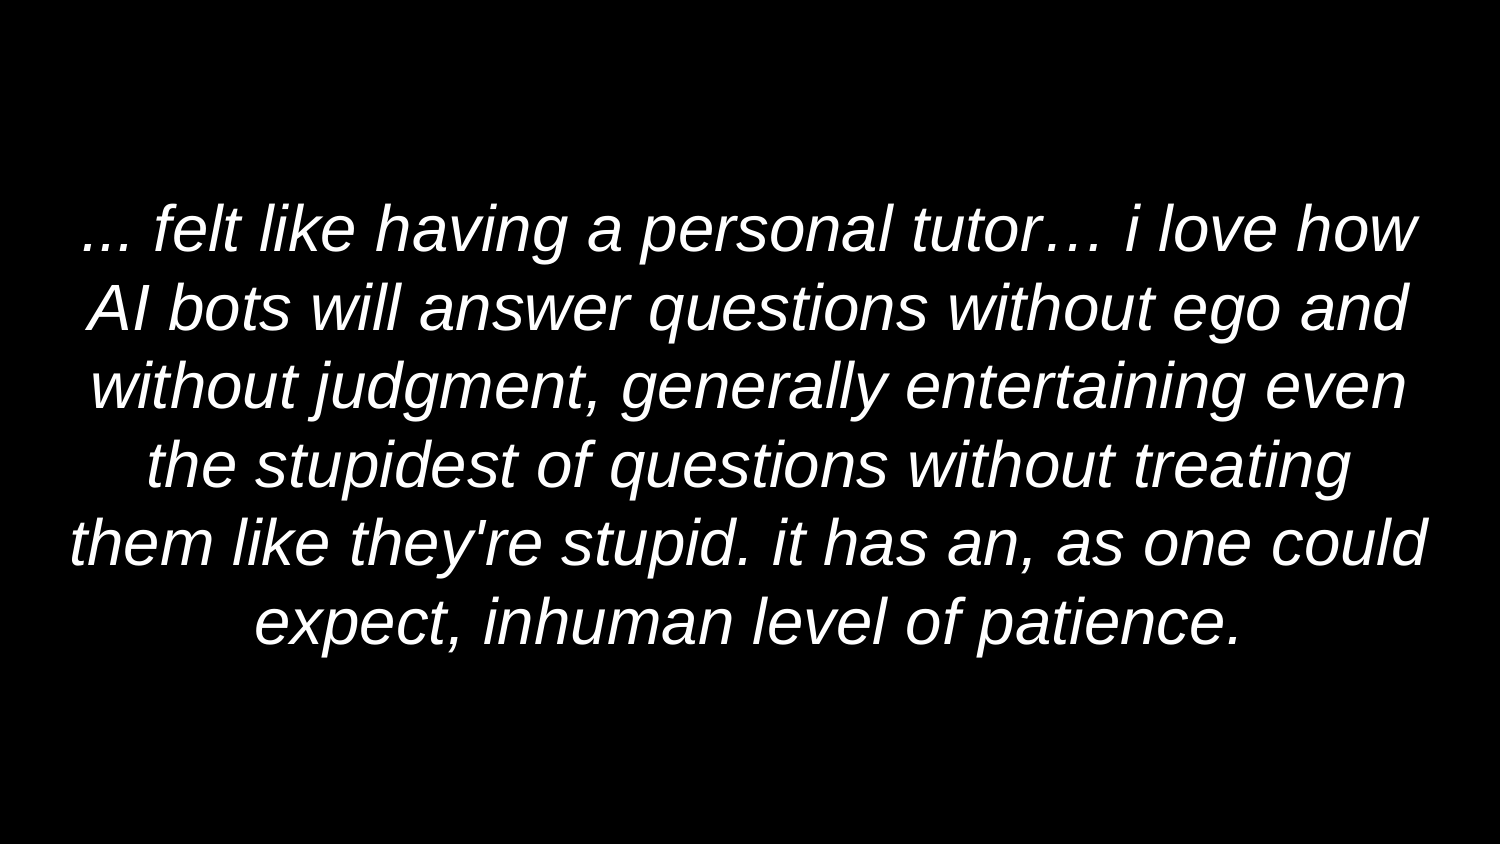

# ... felt like having a personal tutor… i love how AI bots will answer questions without ego and without judgment, generally entertaining even the stupidest of questions without treating them like they're stupid. it has an, as one could expect, inhuman level of patience.